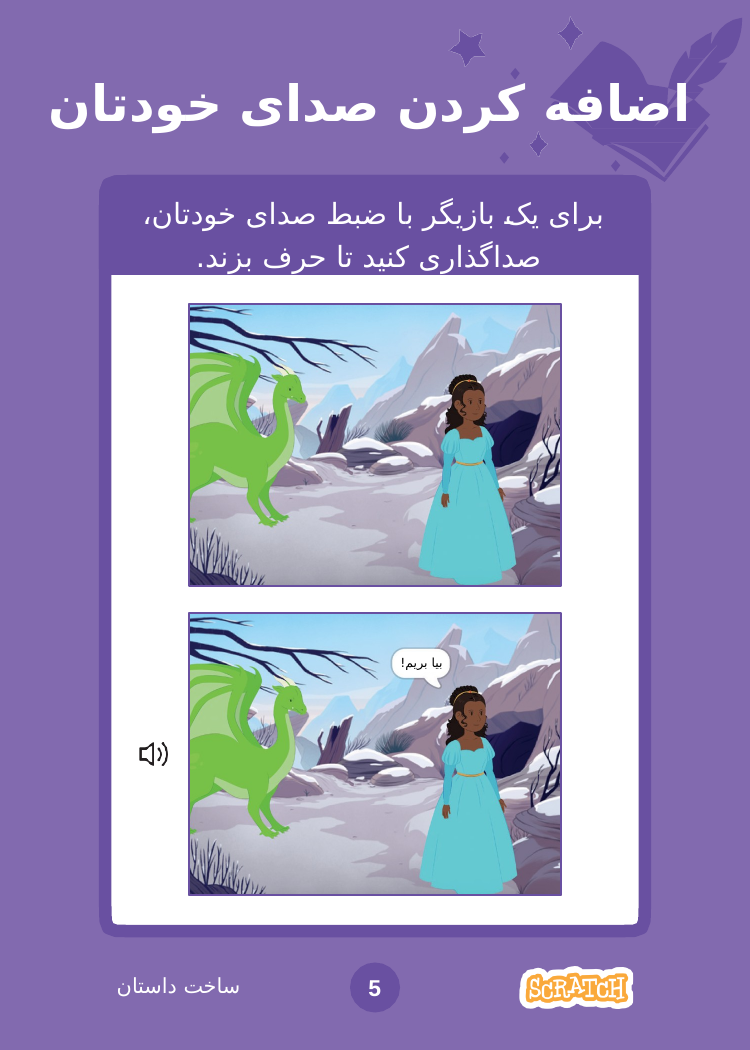

# اضافه کردن صدای خودتان

برای یک بازیگر با ضبط صدای خودتان،
 صداگذاری کنید تا حرف بزند.

بیا بریم!

ساخت داستان
5